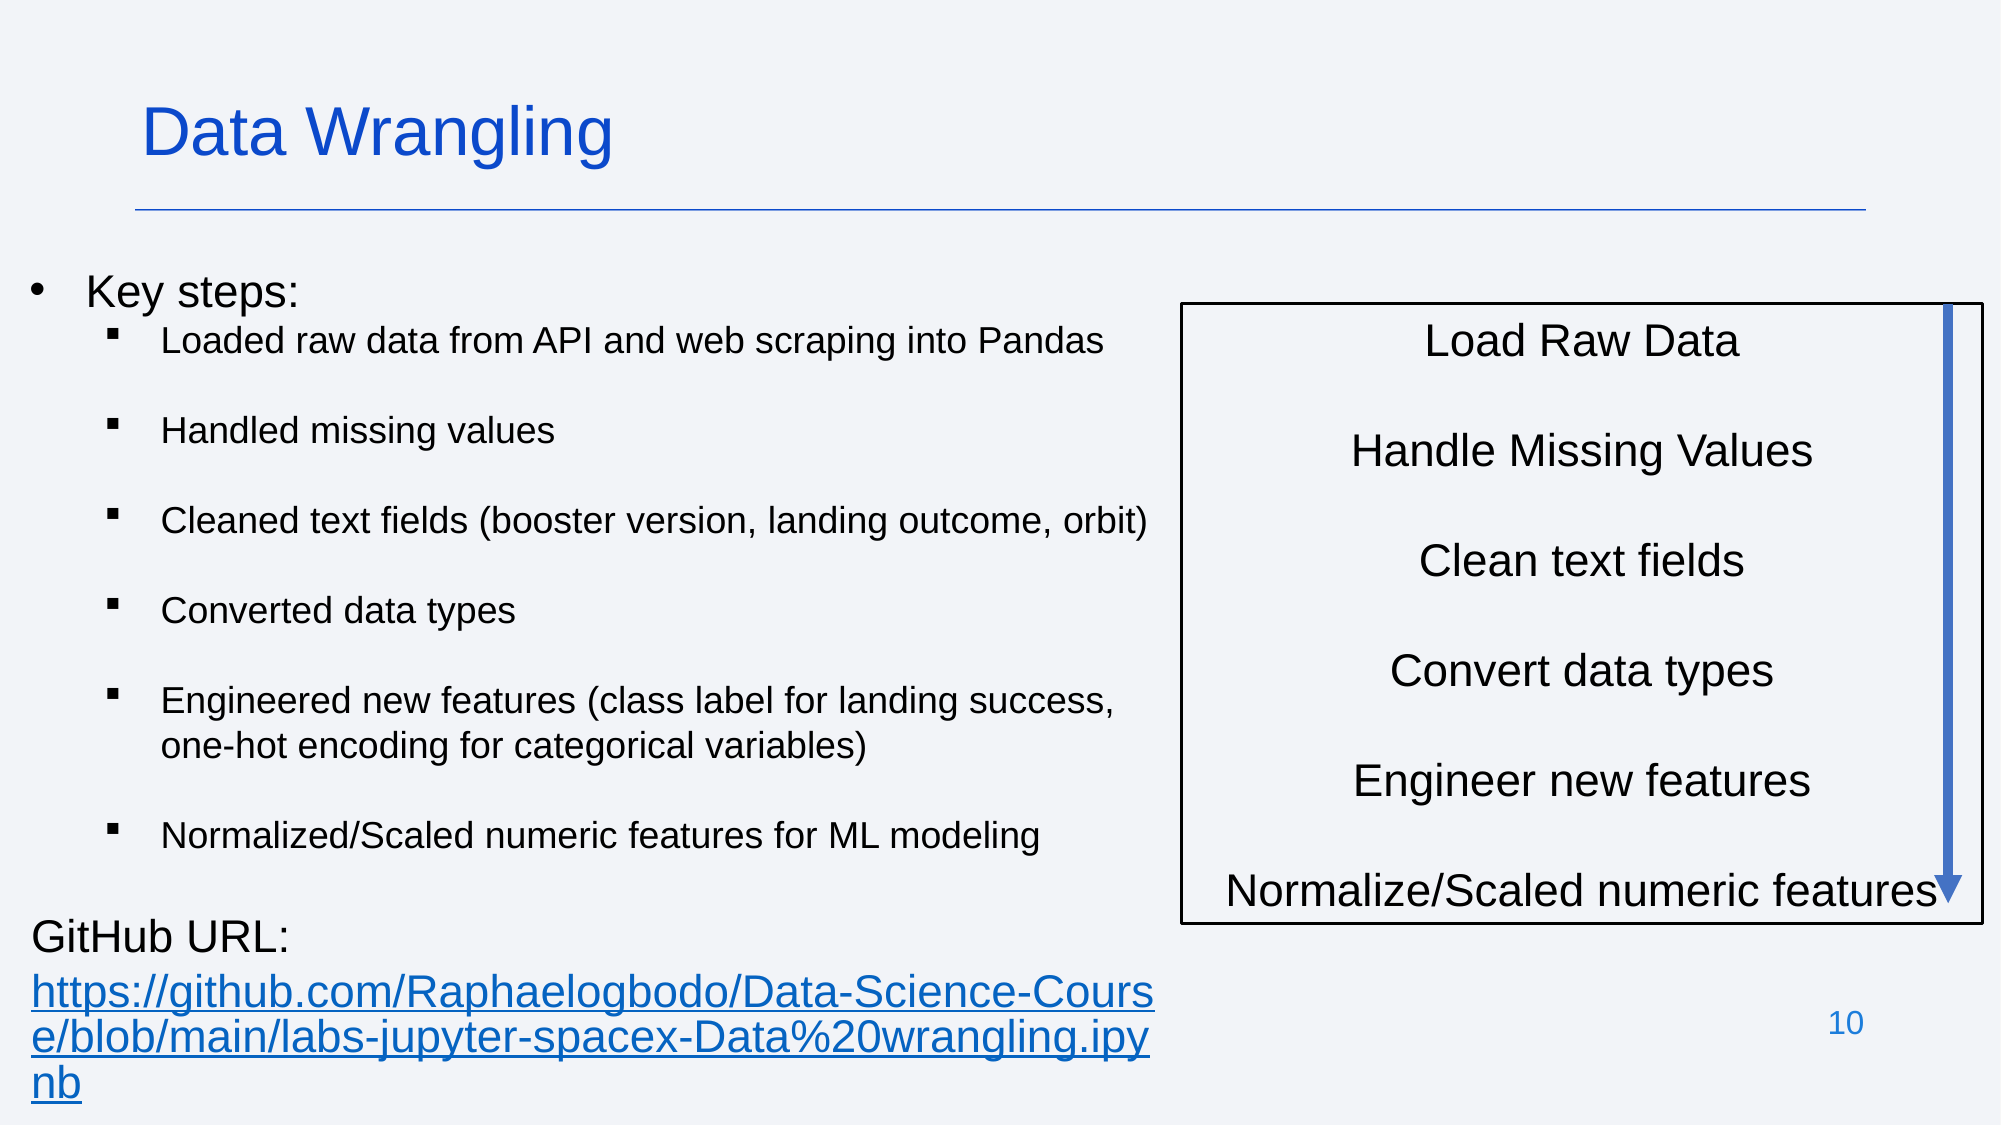

Data Wrangling
Key steps:
Loaded raw data from API and web scraping into Pandas

Handled missing values

Cleaned text fields (booster version, landing outcome, orbit)

Converted data types

Engineered new features (class label for landing success, one-hot encoding for categorical variables)

Normalized/Scaled numeric features for ML modeling
Load Raw Data

Handle Missing Values

Clean text fields

Convert data types

Engineer new features

Normalize/Scaled numeric features
GitHub URL: https://github.com/Raphaelogbodo/Data-Science-Course/blob/main/labs-jupyter-spacex-Data%20wrangling.ipynb

10